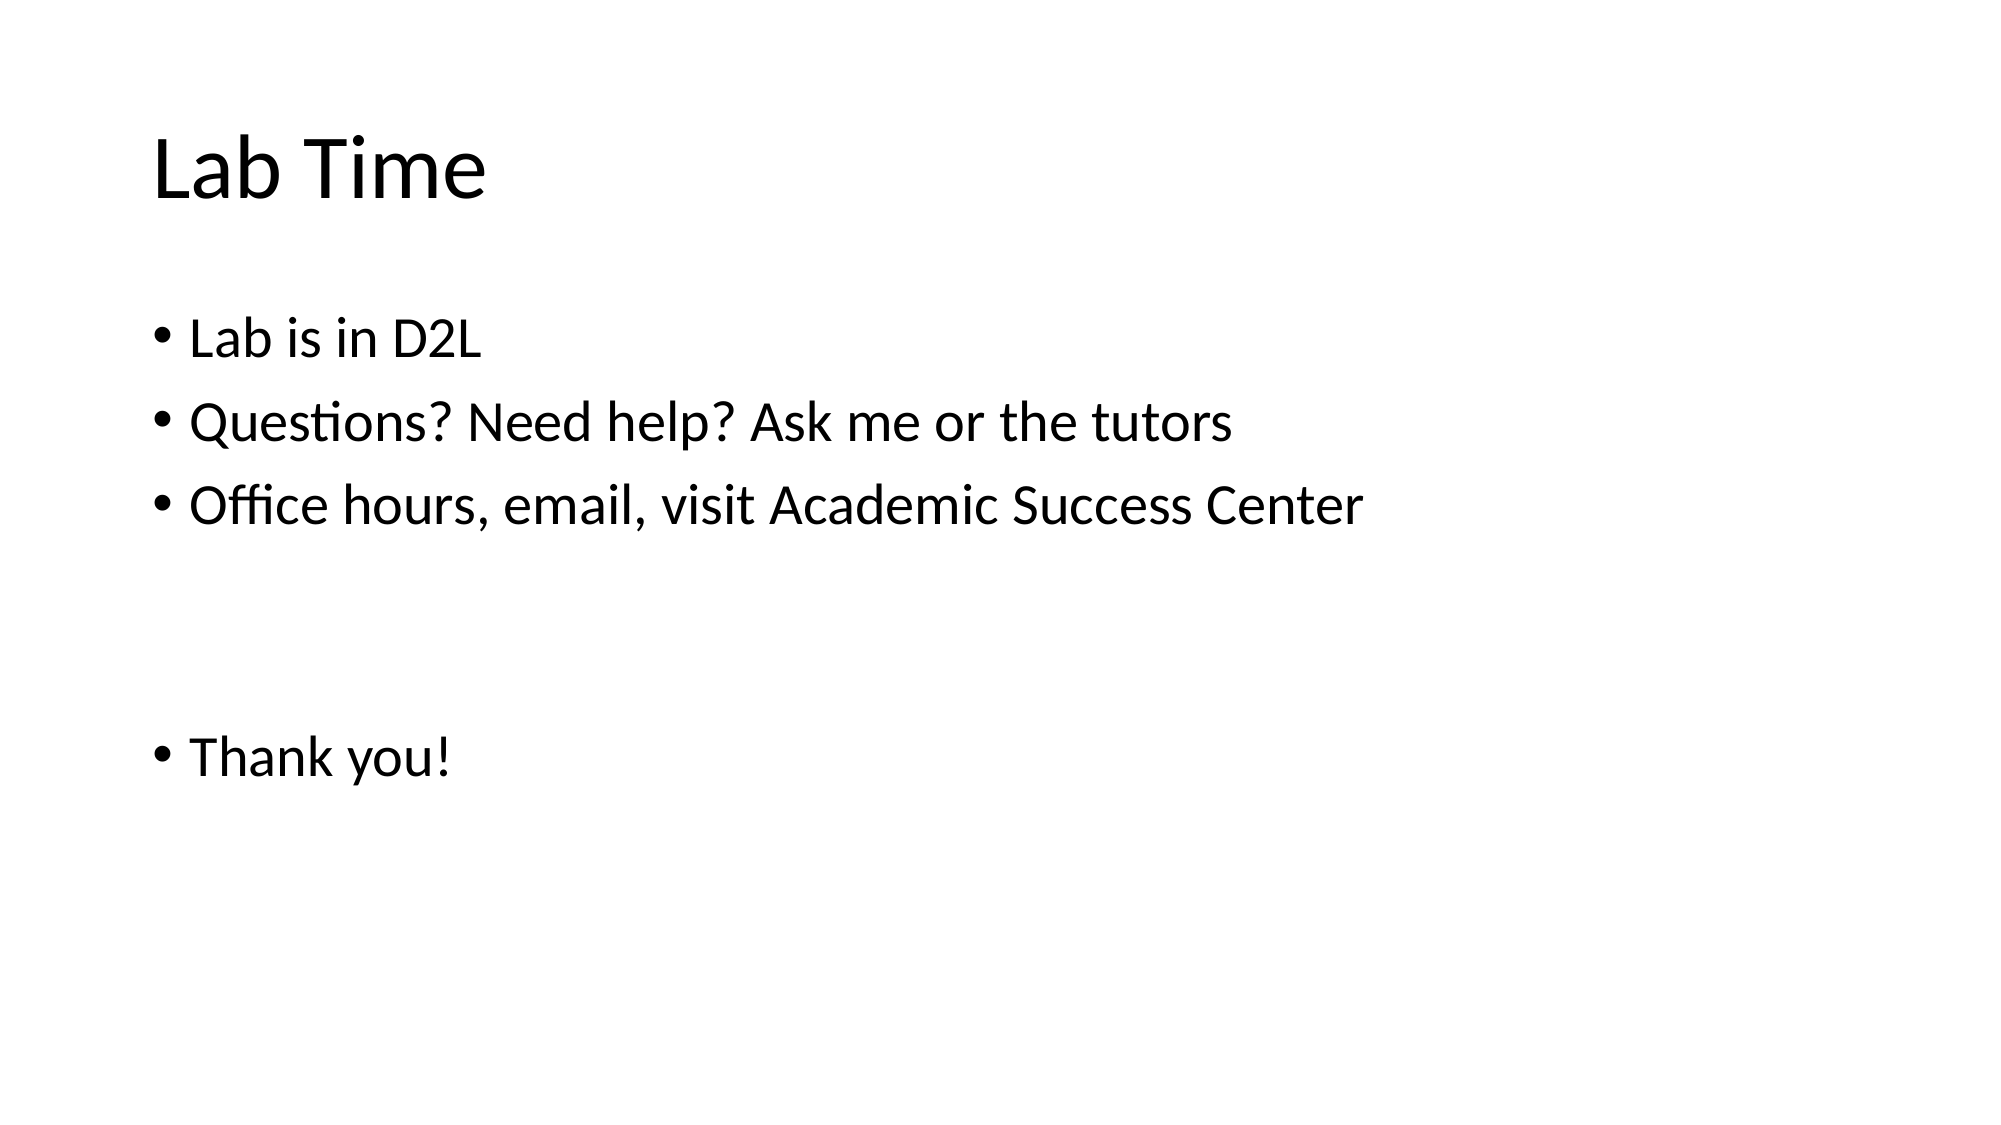

# Lab Time
Lab is in D2L
Questions? Need help? Ask me or the tutors
Office hours, email, visit Academic Success Center

Thank you!